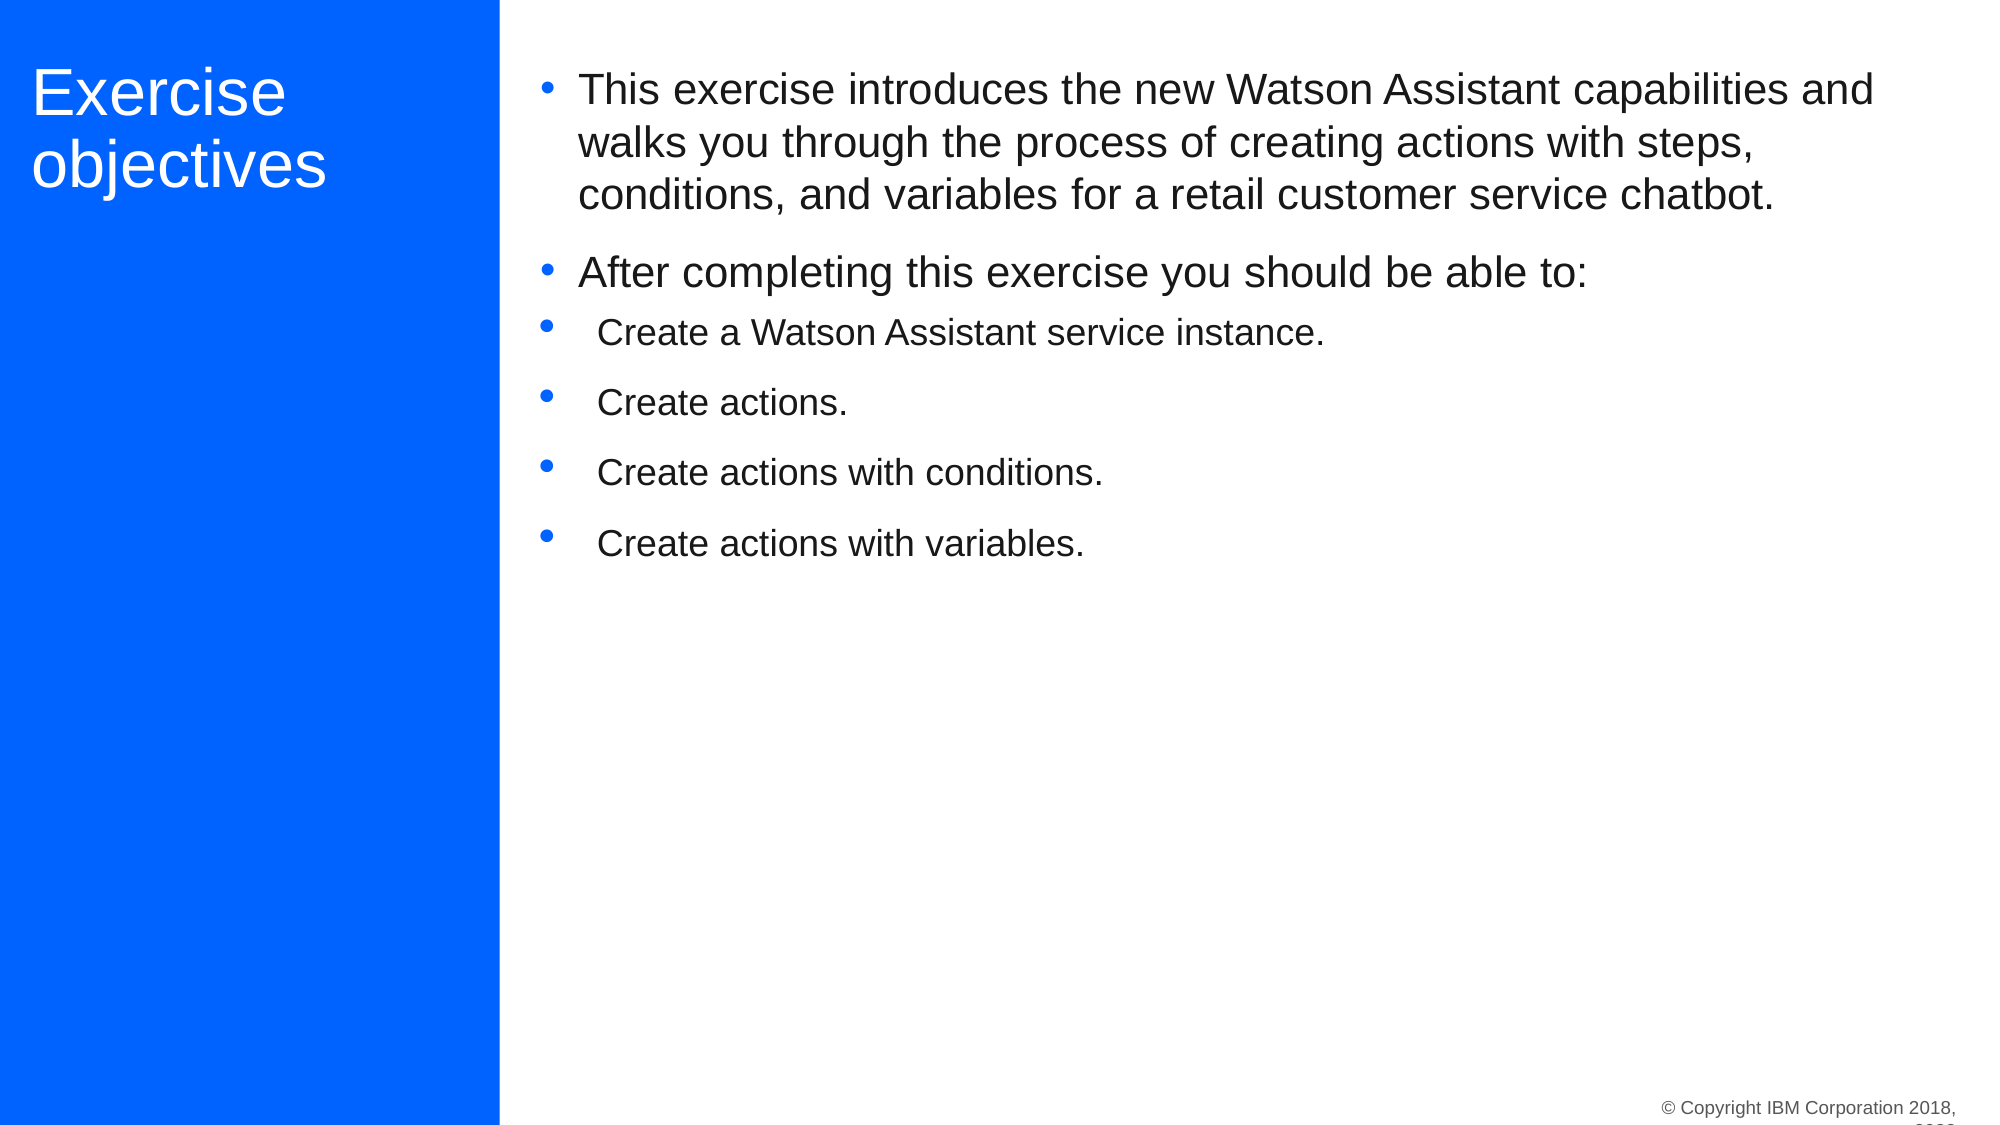

# Exercise objectives
This exercise introduces the new Watson Assistant capabilities and walks you through the process of creating actions with steps, conditions, and variables for a retail customer service chatbot.
After completing this exercise you should be able to:
Create a Watson Assistant service instance.
Create actions.
Create actions with conditions.
Create actions with variables.
© Copyright IBM Corporation 2018, 2022